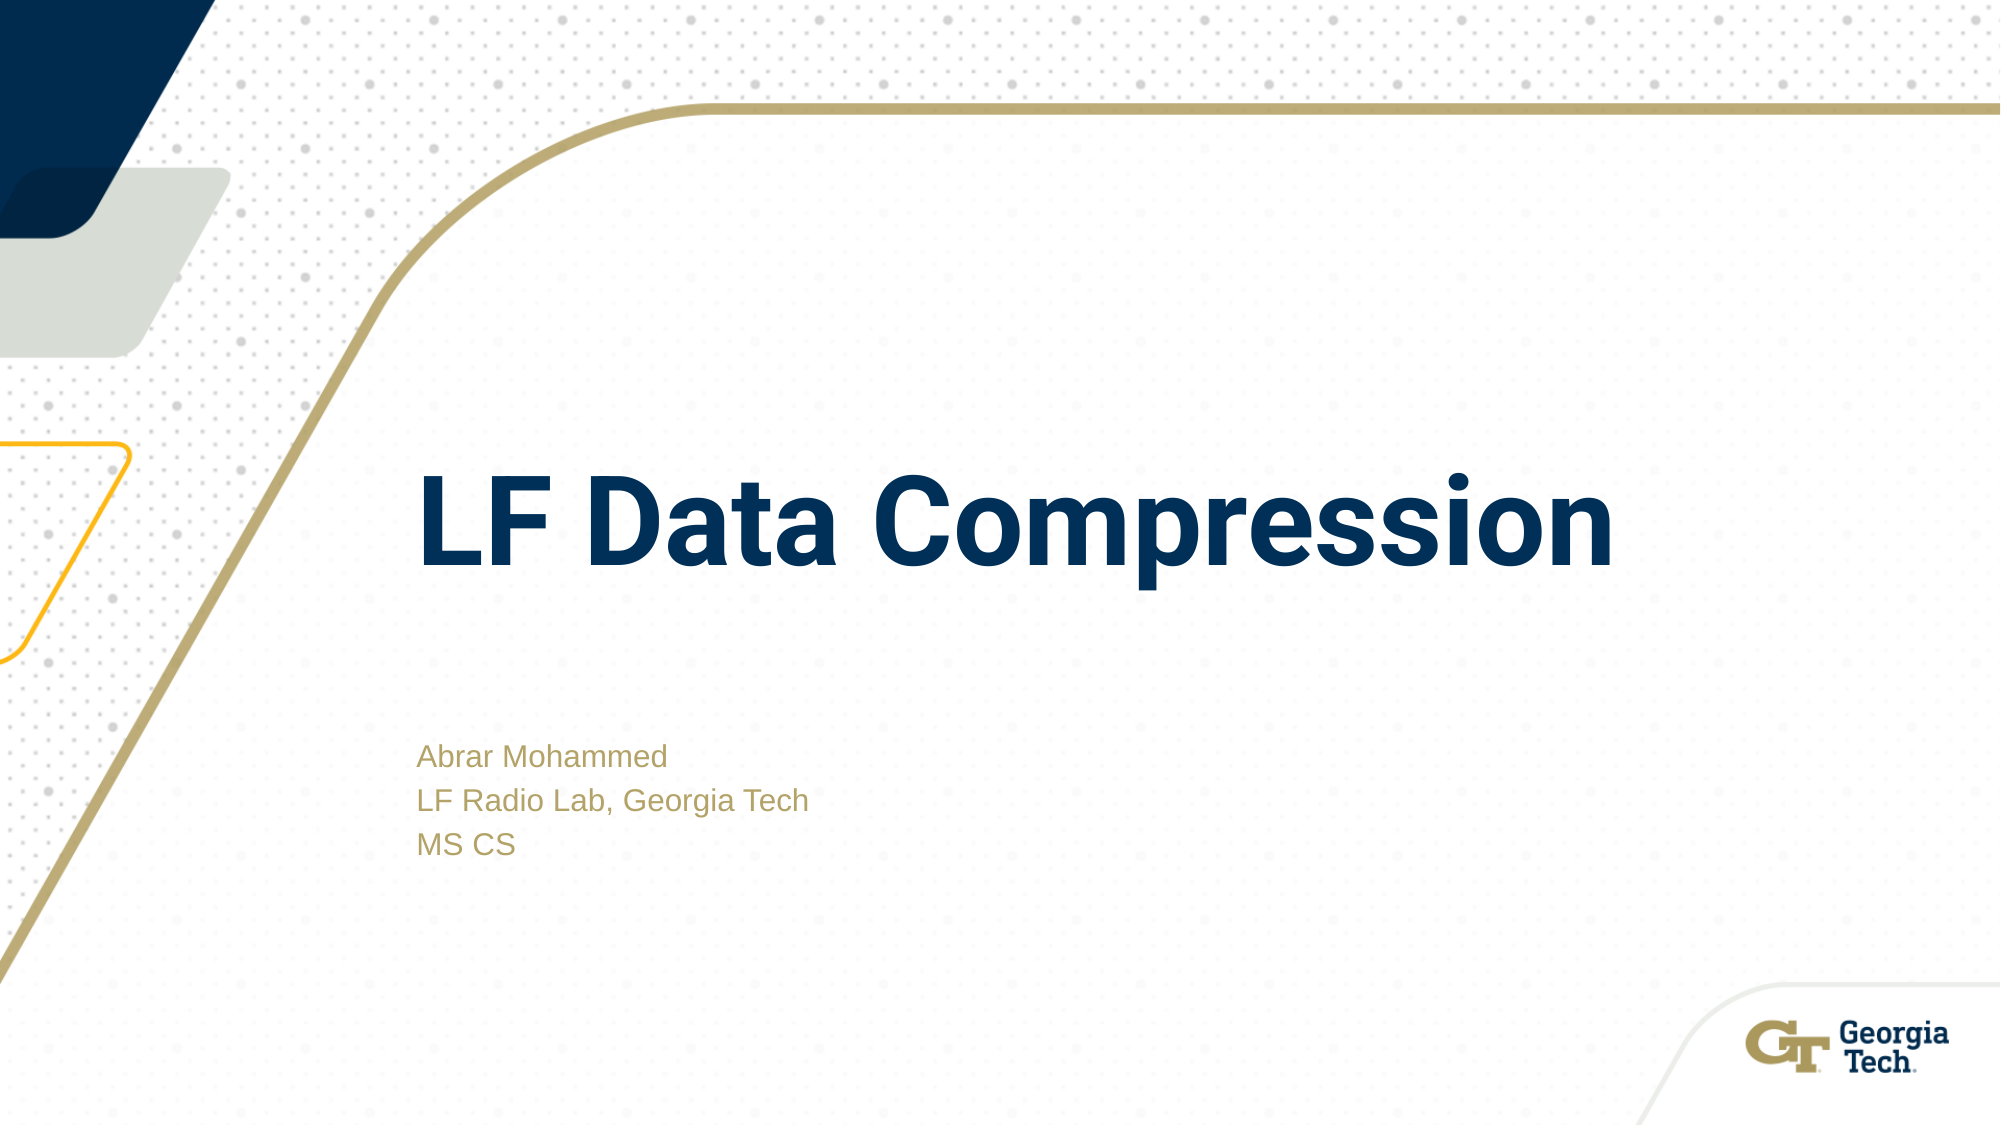

# LF Data Compression
Abrar Mohammed
LF Radio Lab, Georgia Tech
MS CS